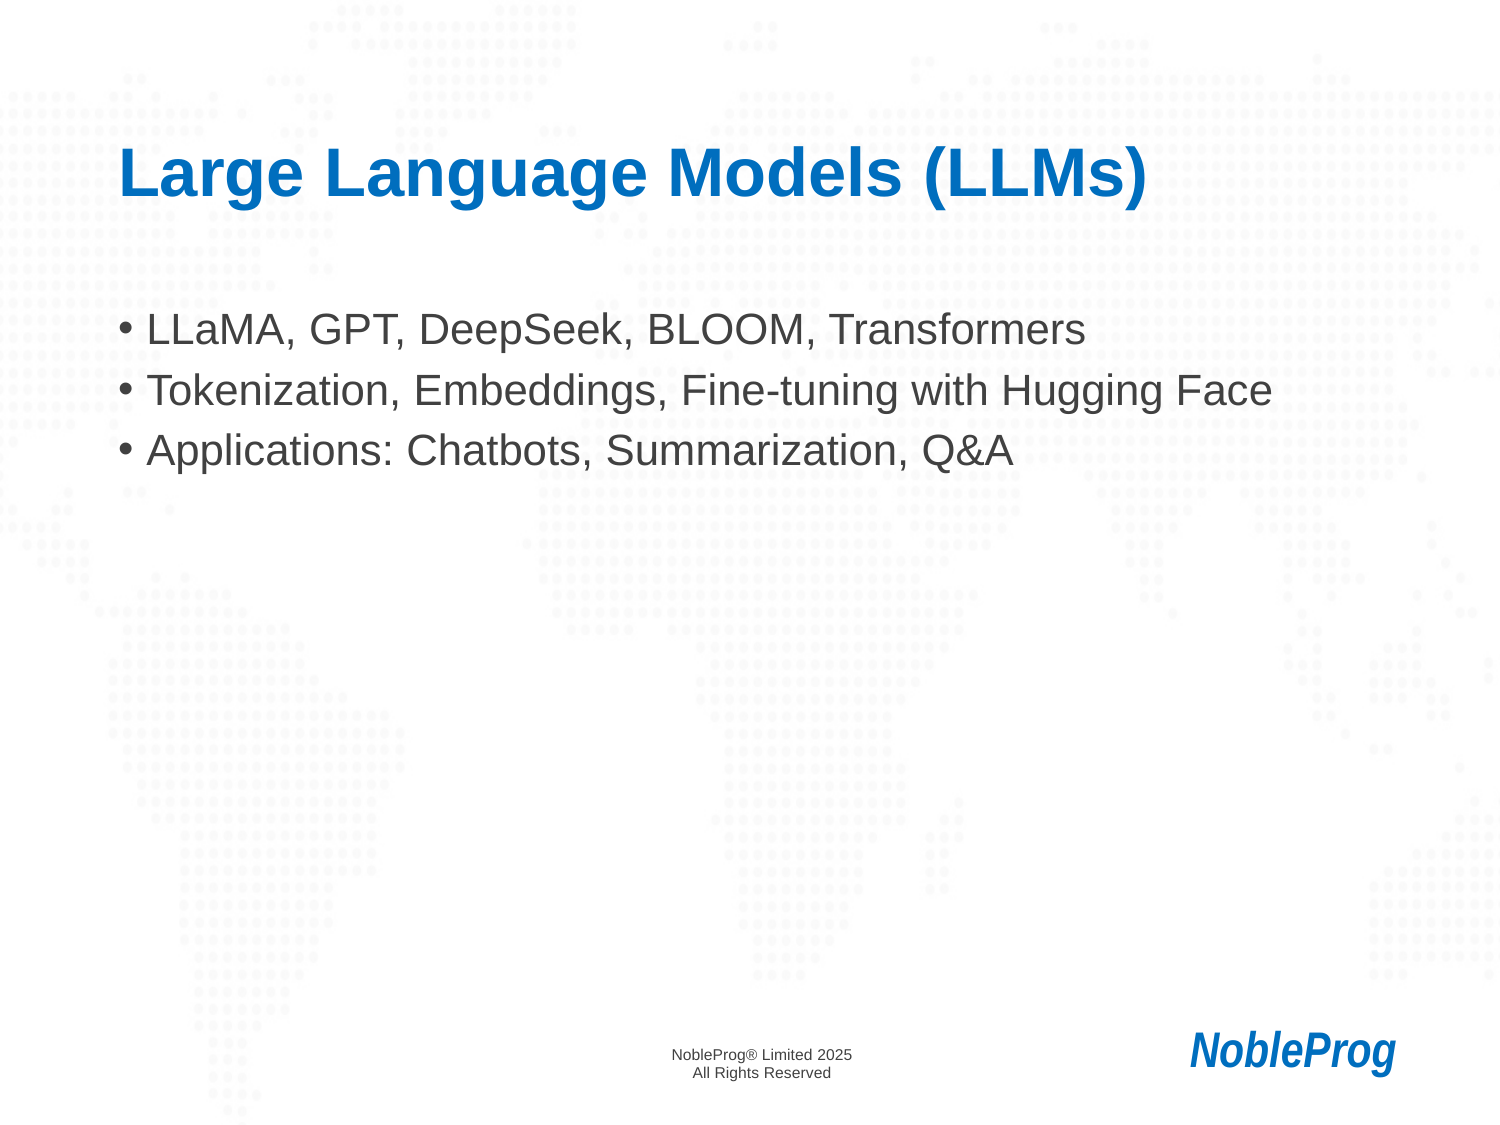

# Large Language Models (LLMs)
LLaMA, GPT, DeepSeek, BLOOM, Transformers
Tokenization, Embeddings, Fine-tuning with Hugging Face
Applications: Chatbots, Summarization, Q&A